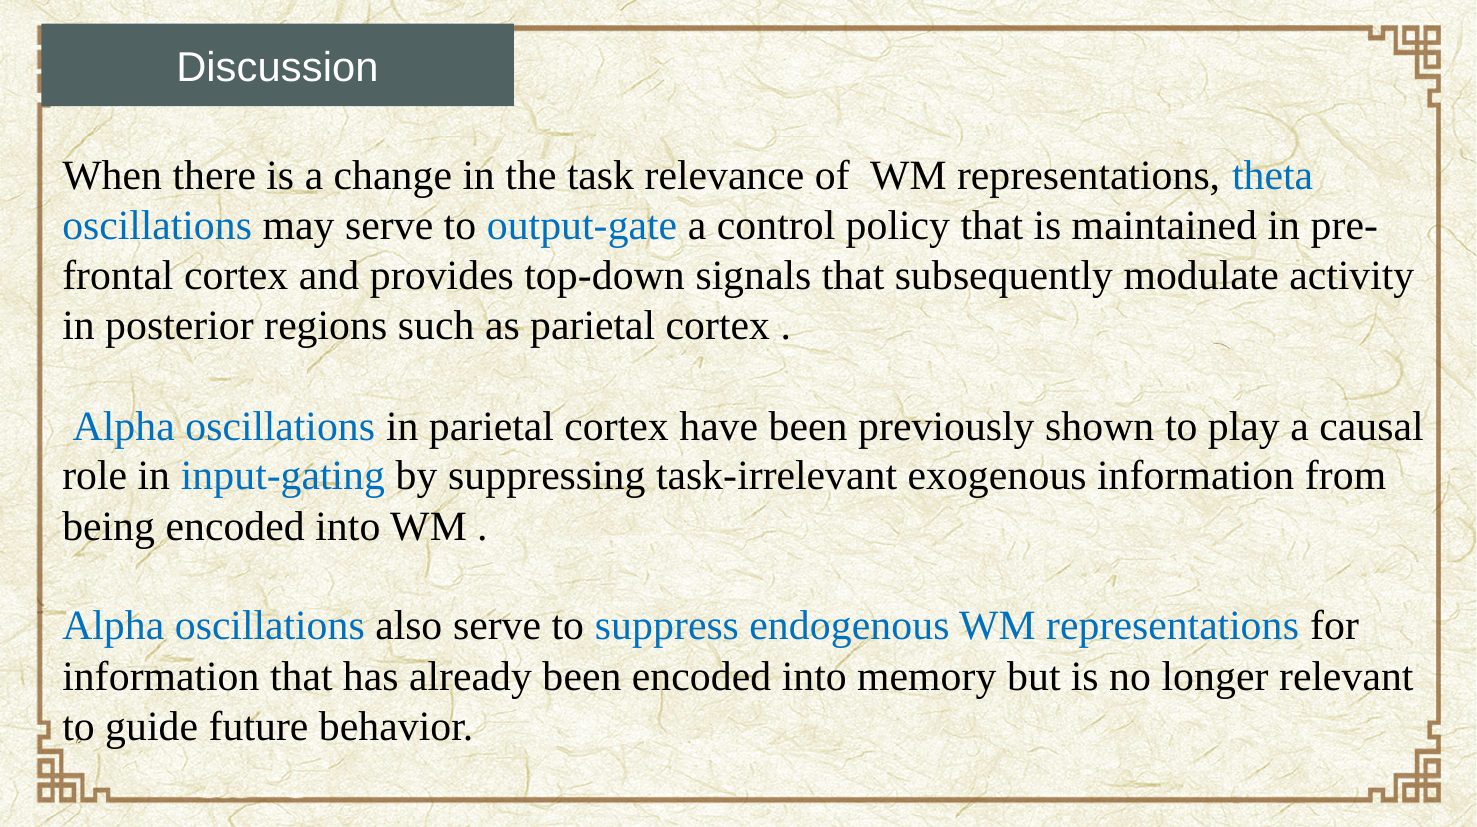

Discussion
When there is a change in the task relevance of  WM representations, theta oscillations may serve to output-gate a control policy that is maintained in pre-
frontal cortex and provides top-down signals that subsequently modulate activity in posterior regions such as parietal cortex .

 Alpha oscillations in parietal cortex have been previously shown to play a causal
role in input-gating by suppressing task-irrelevant exogenous information from being encoded into WM .

Alpha oscillations also serve to suppress endogenous WM representations for information that has already been encoded into memory but is no longer relevant to guide future behavior.